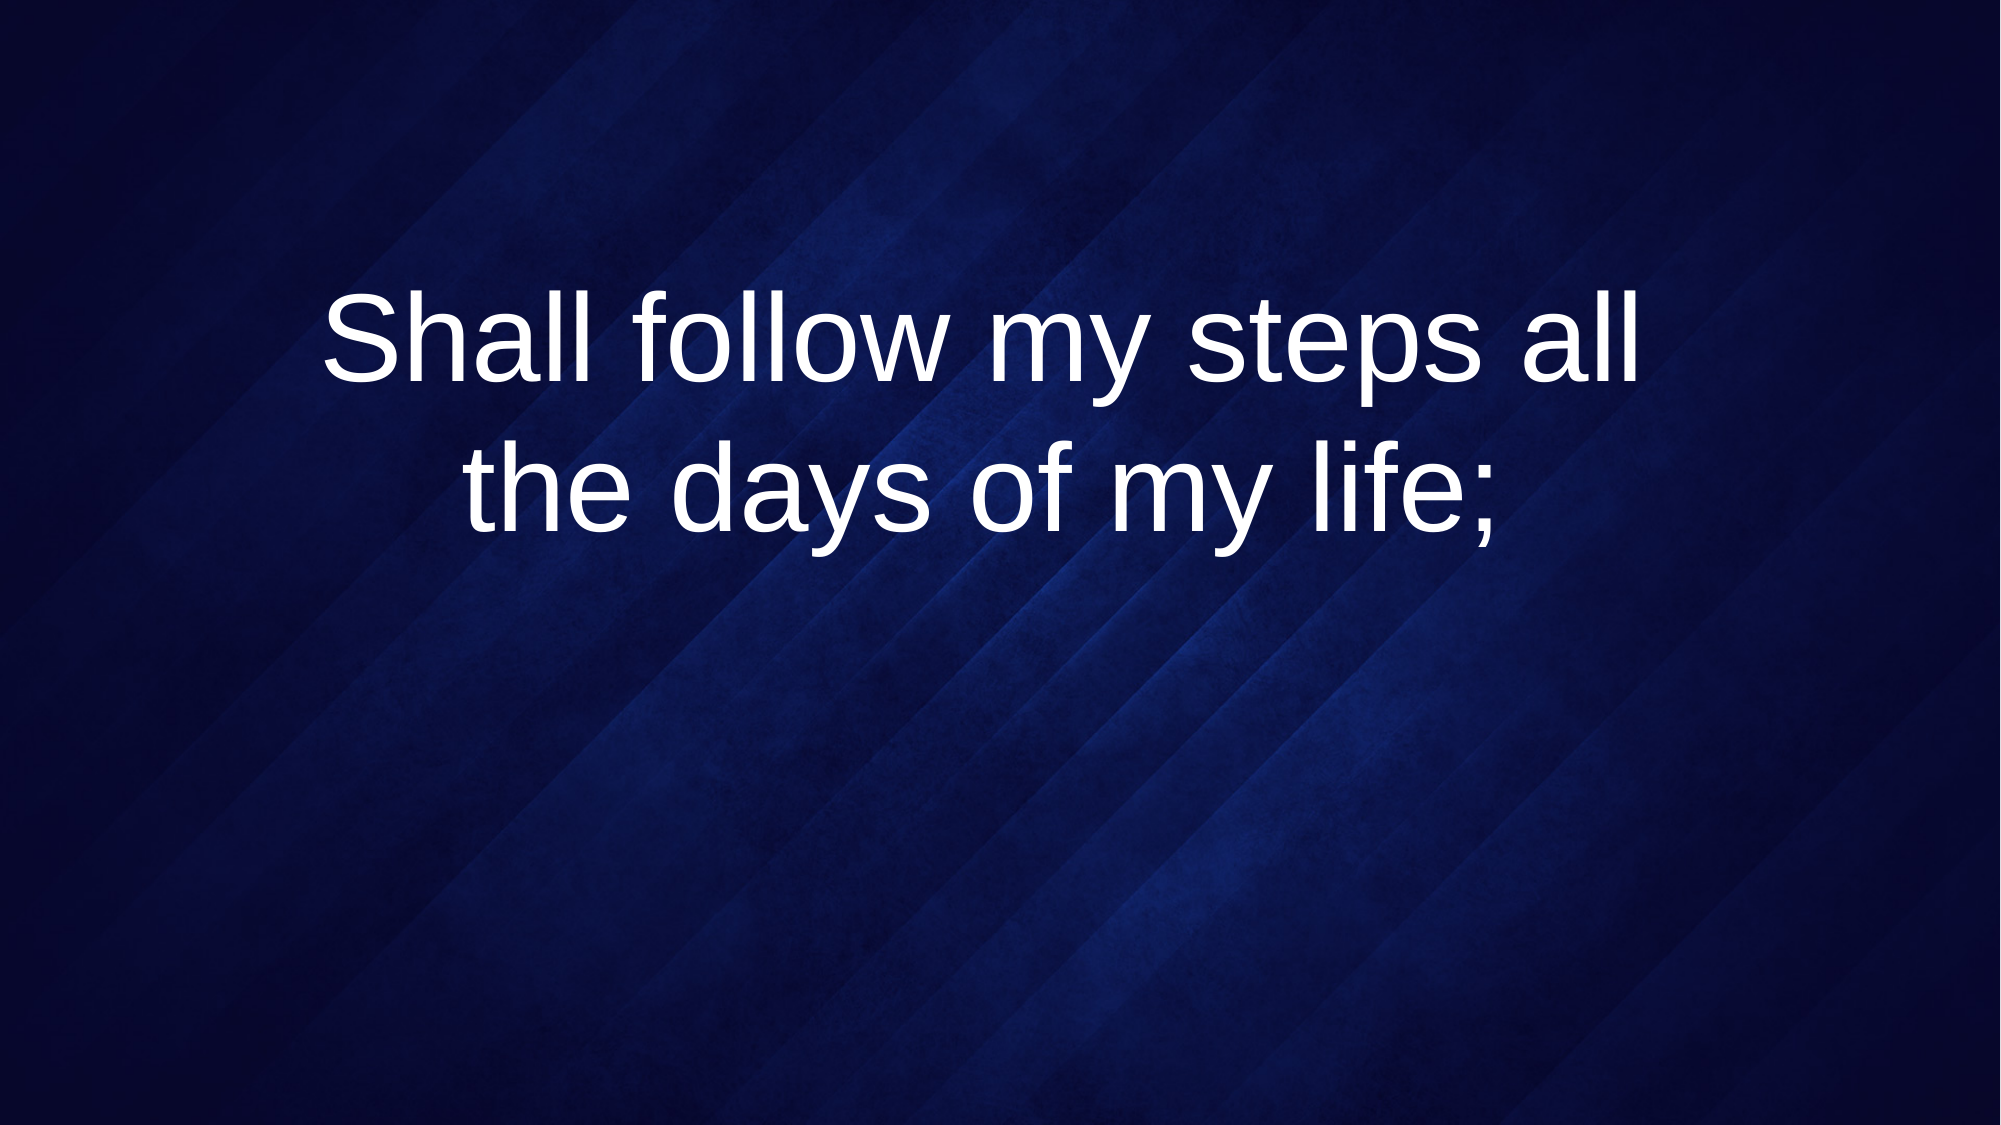

# Shall follow my steps all the days of my life;